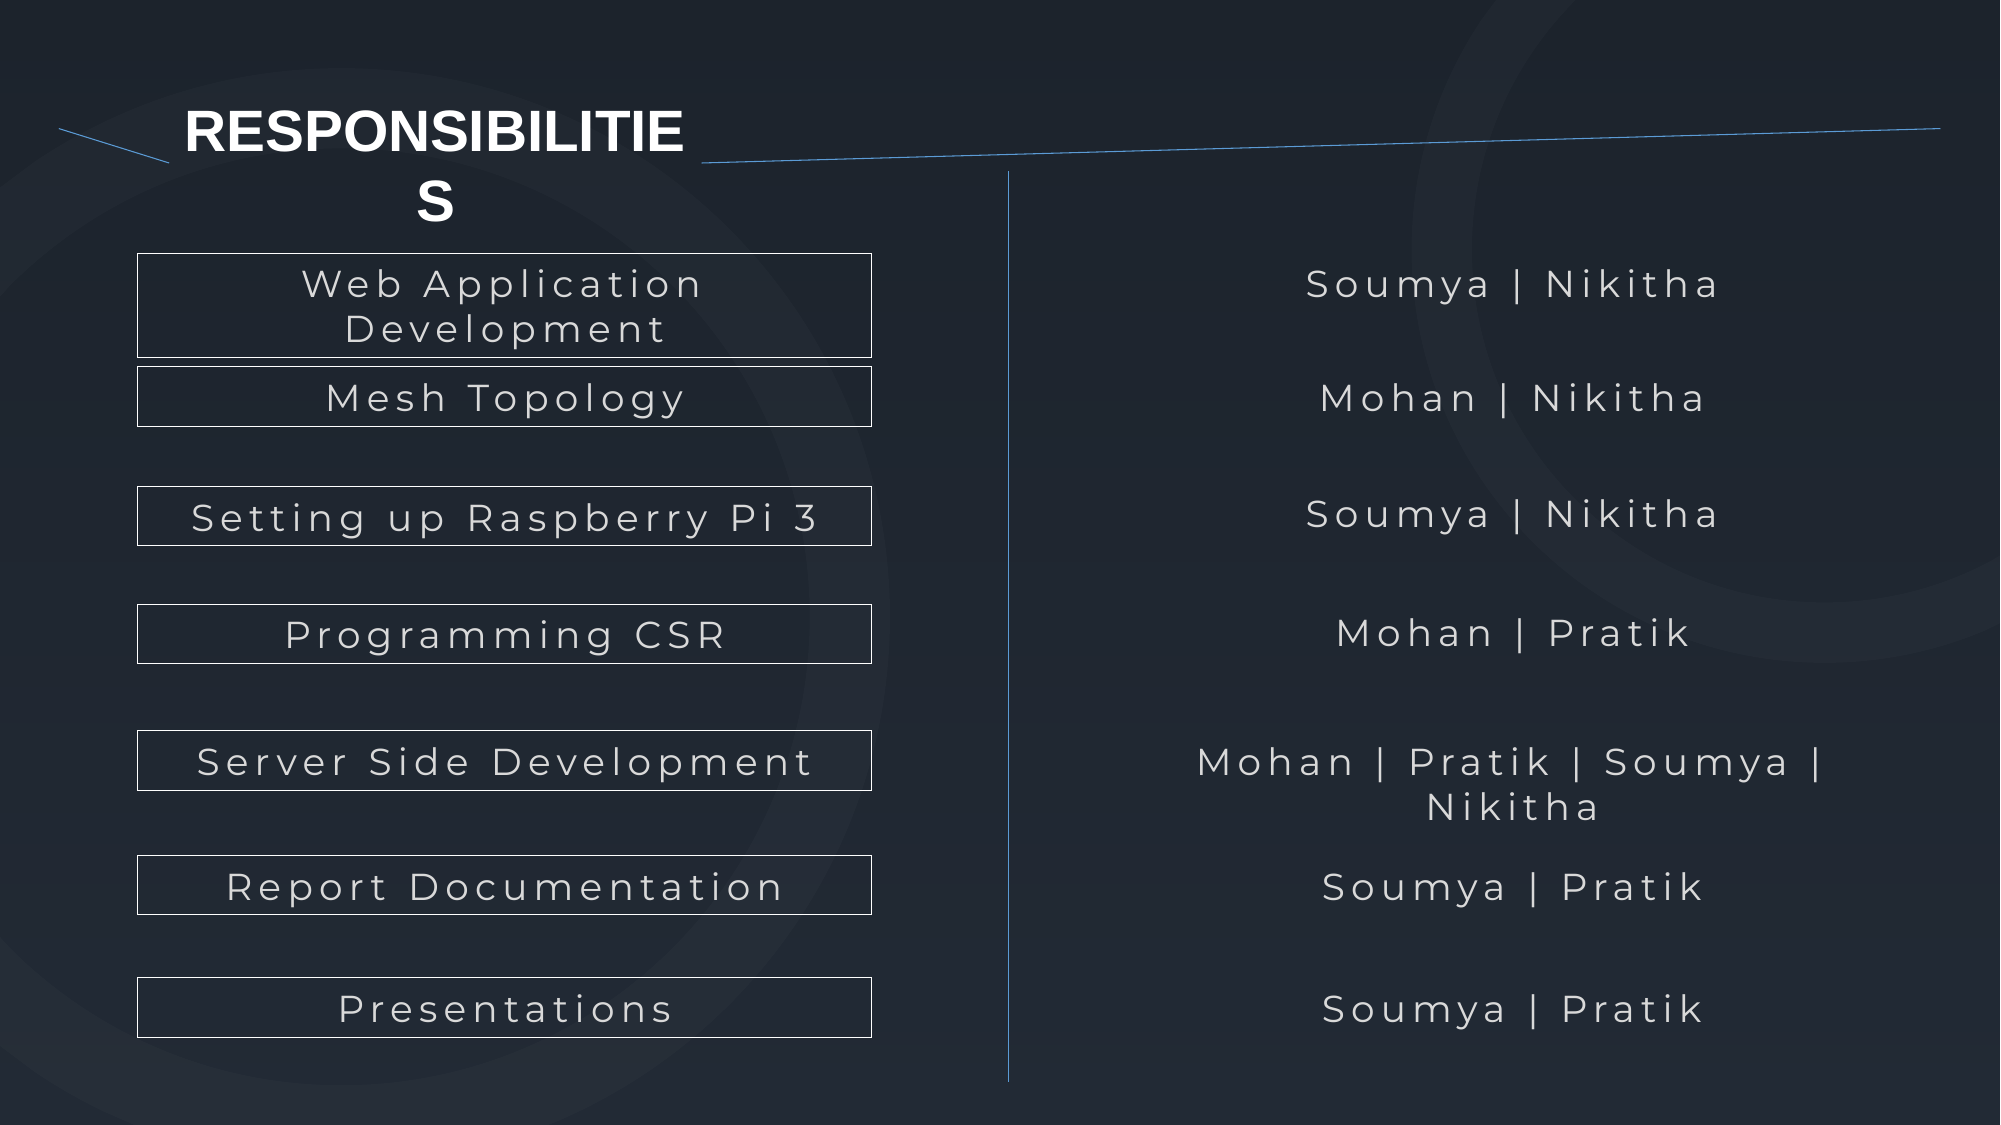

RESPONSIBILITIES
Web Application Development
Soumya | Nikitha
Mesh Topology
Mohan | Nikitha
Soumya | Nikitha
Setting up Raspberry Pi 3
Mohan | Pratik
Programming CSR
Server Side Development
Mohan | Pratik | Soumya | Nikitha
Report Documentation
Soumya | Pratik
Presentations
Soumya | Pratik